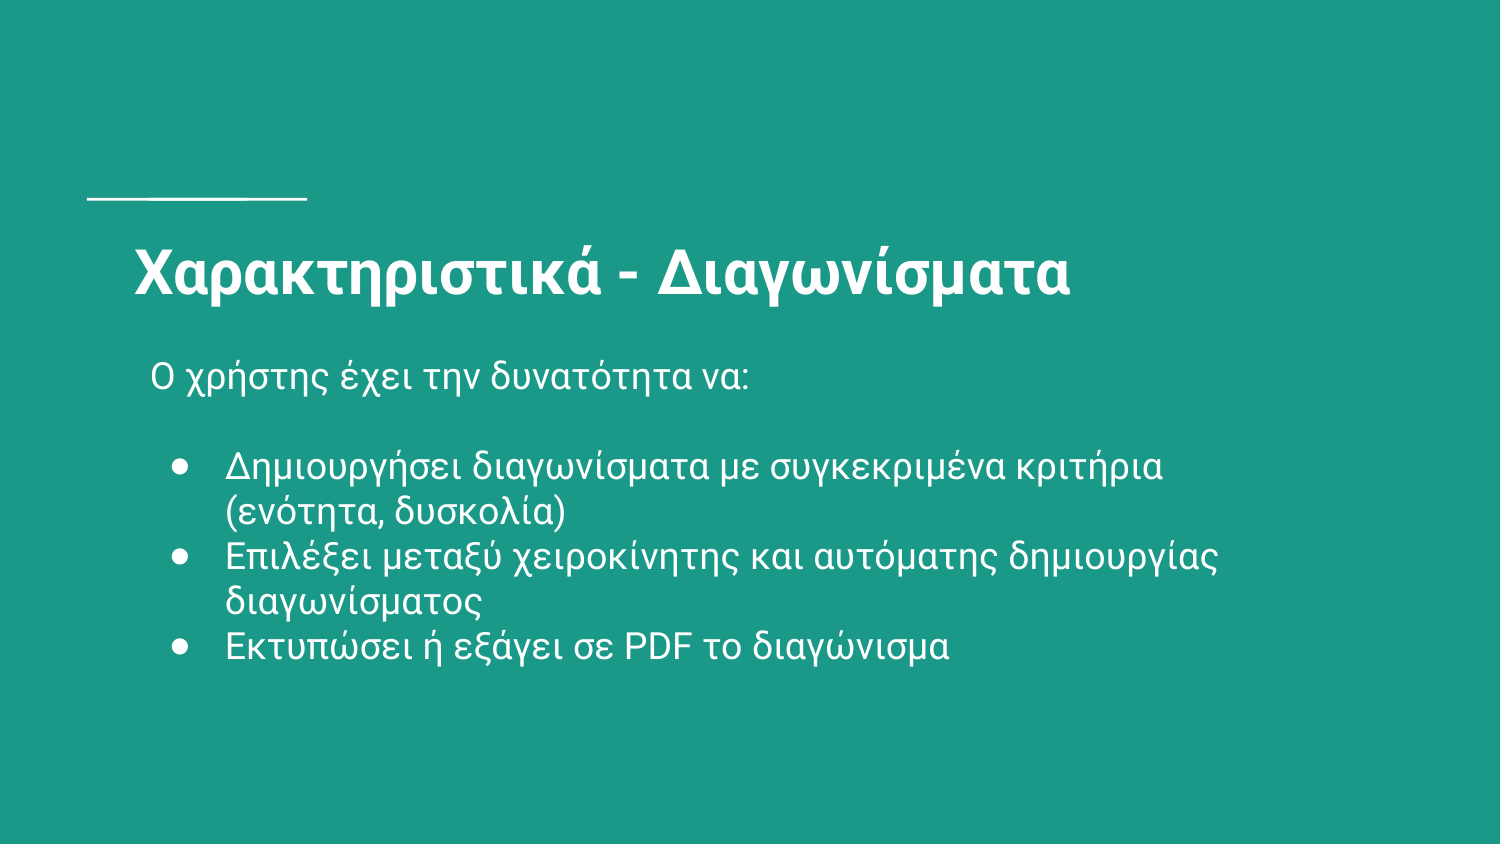

# Χαρακτηριστικά - Διαγωνίσματα
Ο χρήστης έχει την δυνατότητα να:

Δημιουργήσει διαγωνίσματα με συγκεκριμένα κριτήρια (ενότητα, δυσκολία)
Επιλέξει μεταξύ χειροκίνητης και αυτόματης δημιουργίας διαγωνίσματος
Εκτυπώσει ή εξάγει σε PDF το διαγώνισμα